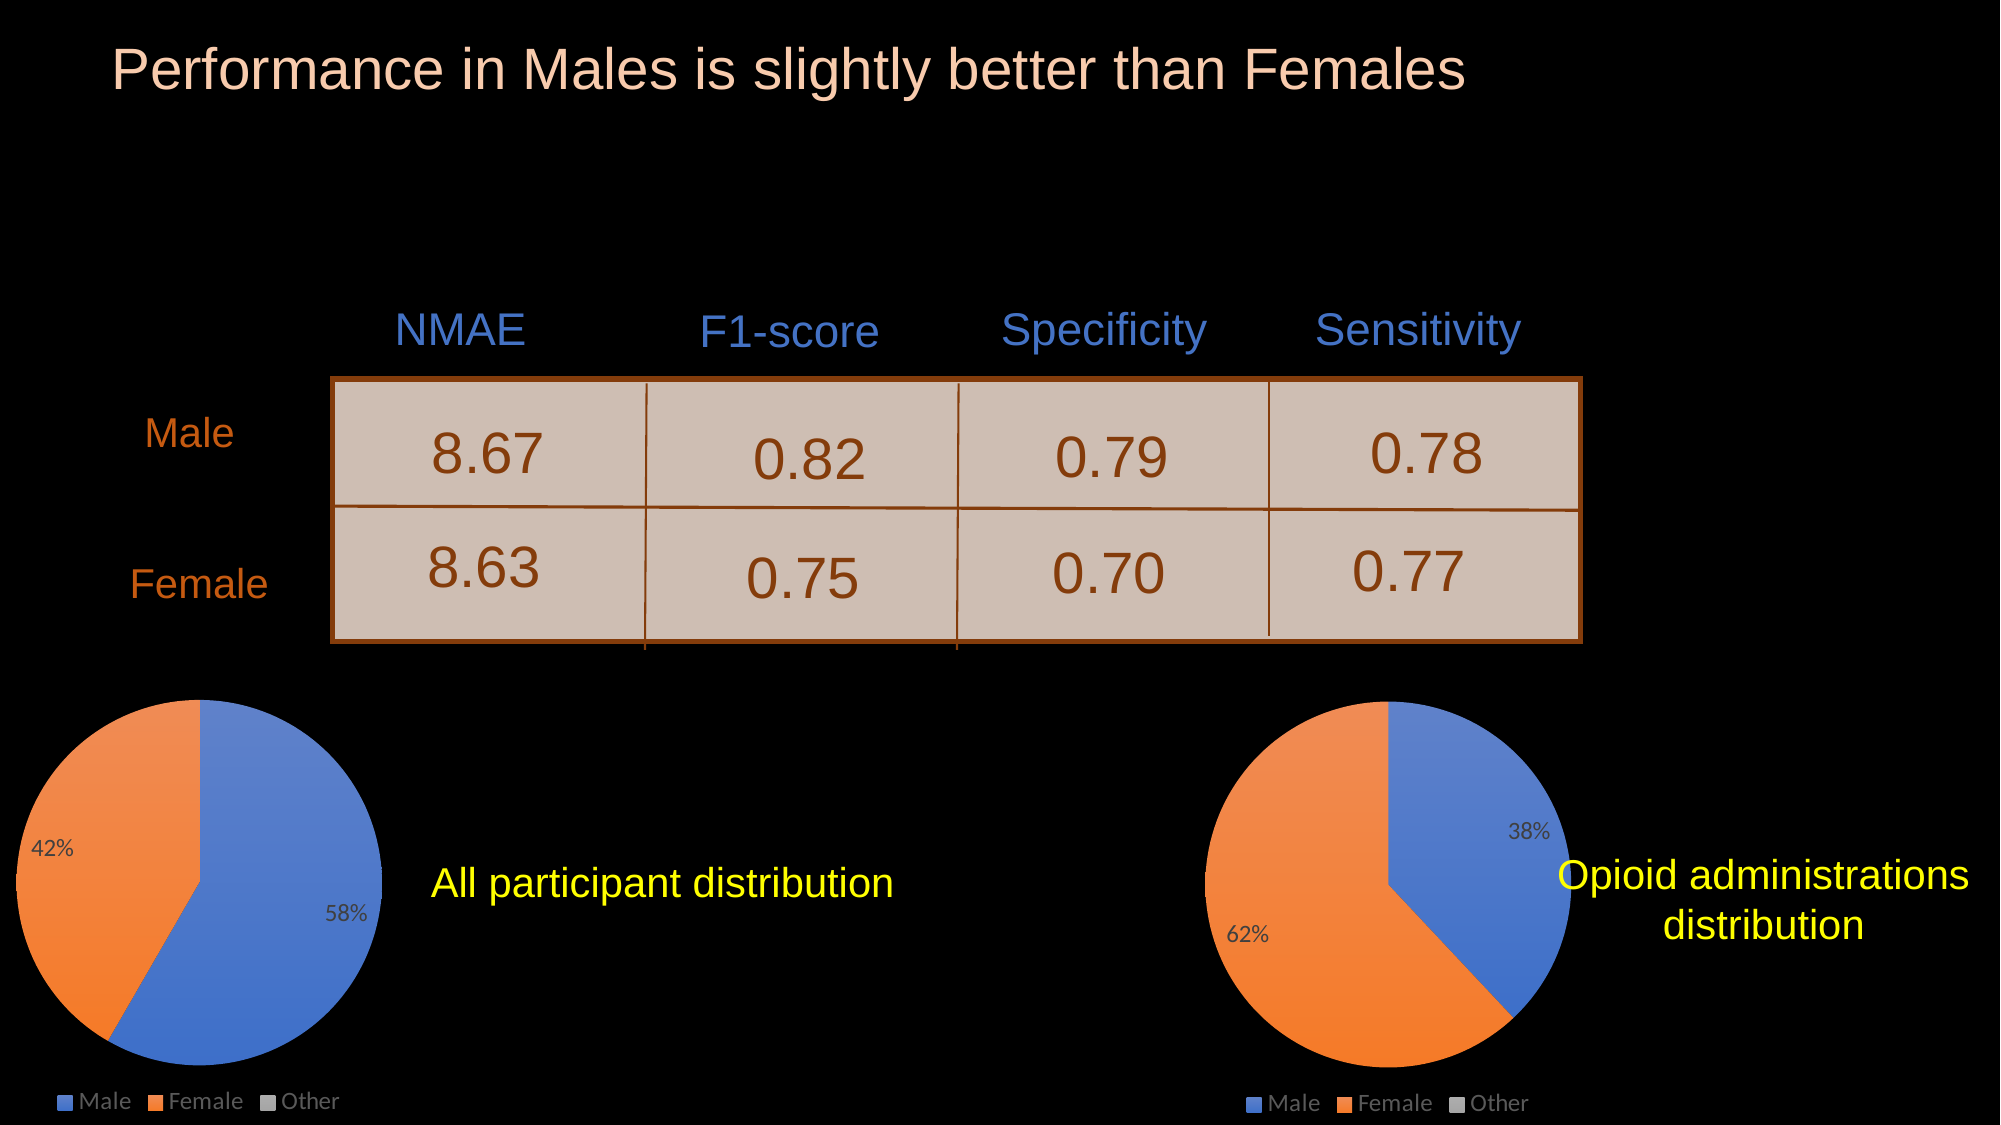

Performance in Males is slightly better than Females
NMAE
Specificity
Sensitivity
F1-score

Male
8.67
0.78
0.79
0.82
8.63
0.77
0.70
0.75
Female

### Chart

| Category | Participants |
|---|---|
| Male | 21.0 |
| Female | 15.0 |
| Other | 0.0 |

### Chart

| Category | Opioid |
|---|---|
| Male | 38.0 |
| Female | 62.0 |
| Other | 0.0 |
Opioid administrations
distribution
All participant distribution